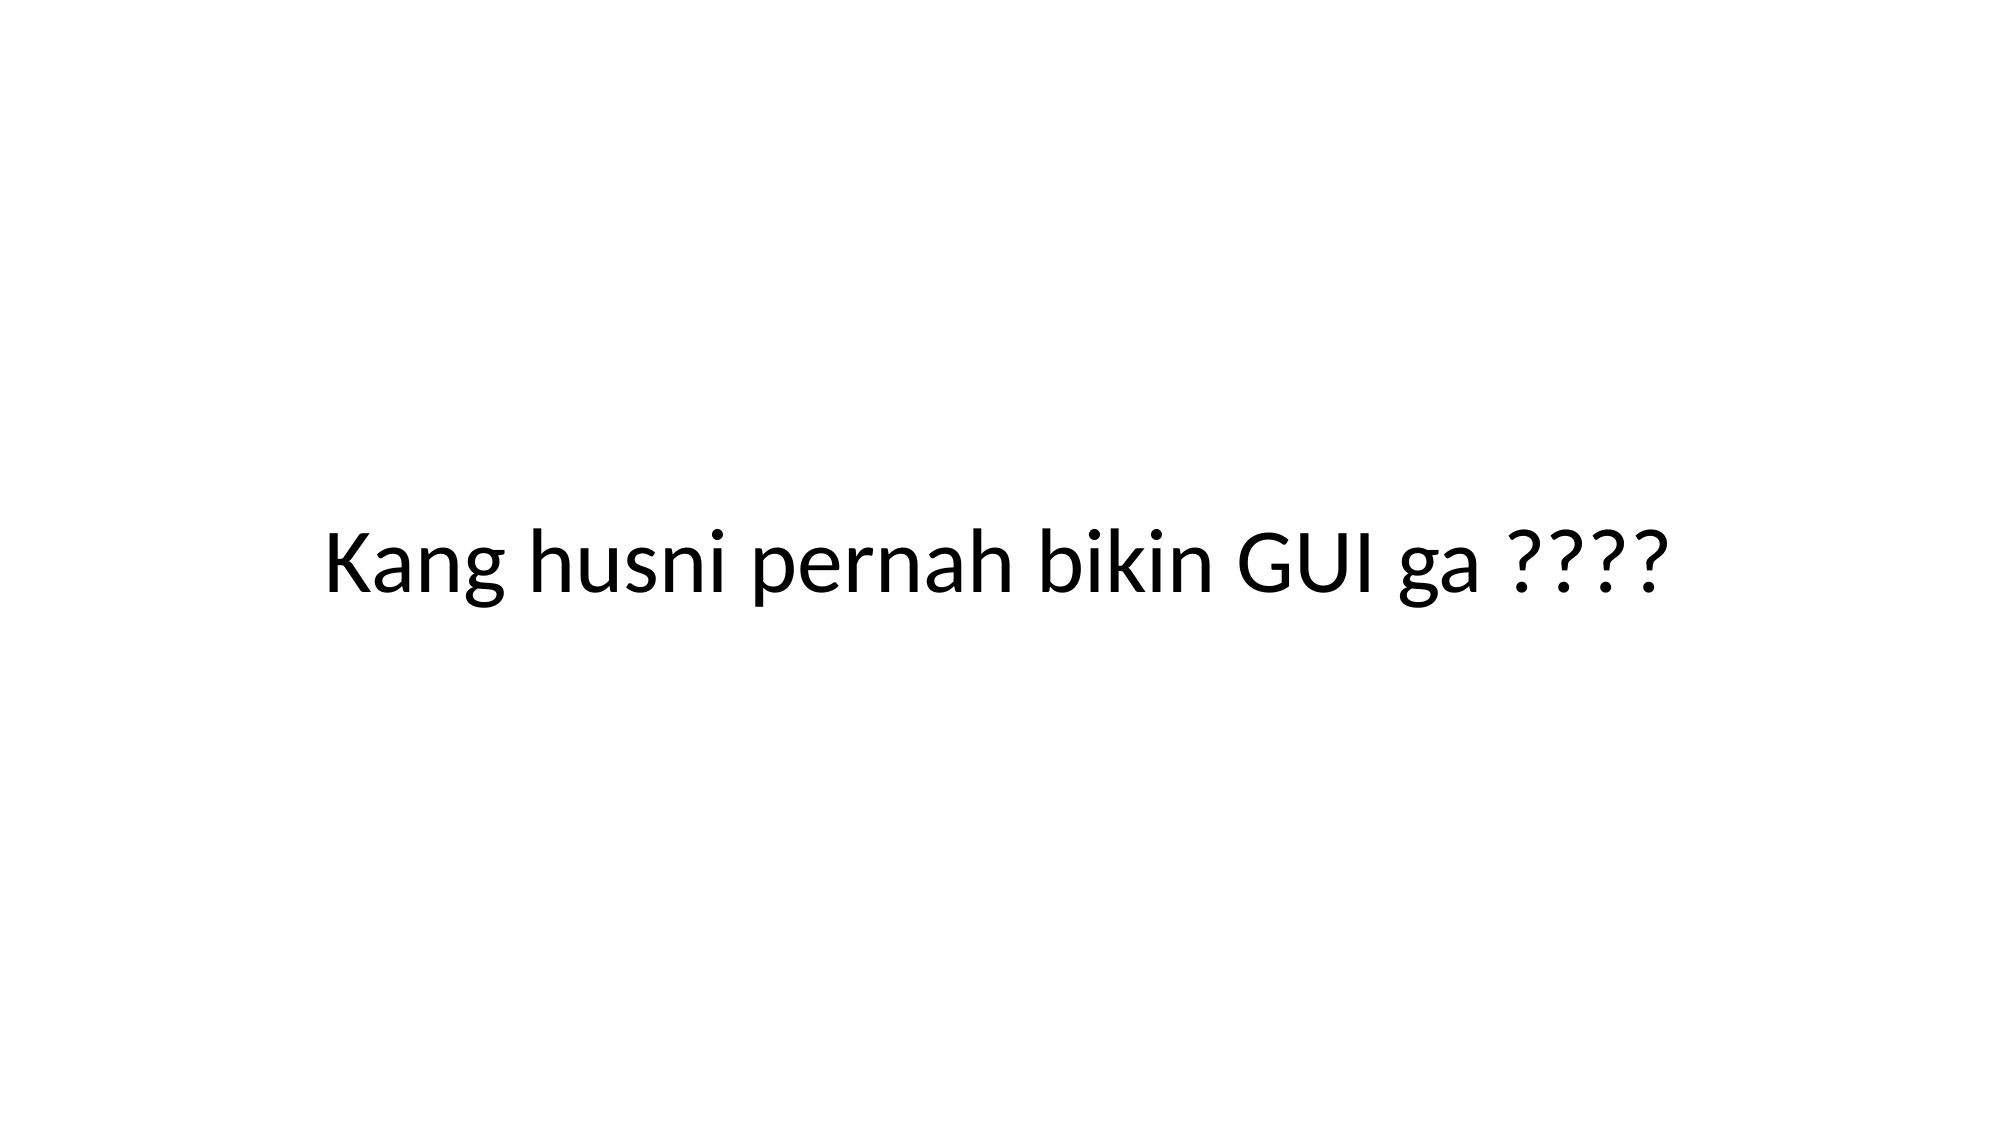

# Kang husni pernah bikin GUI ga ????